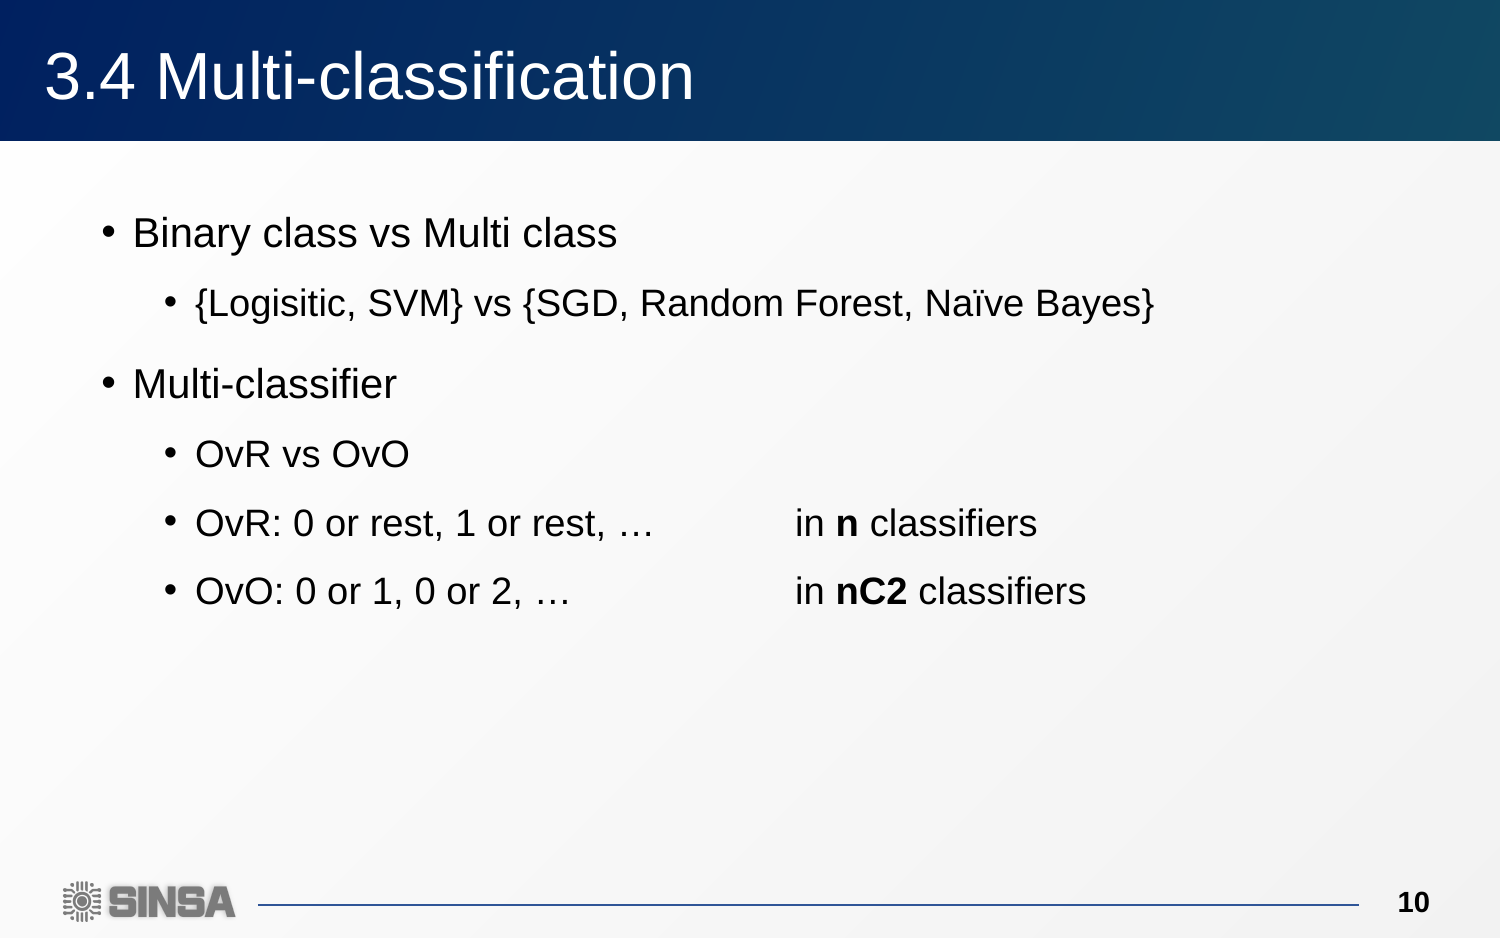

# 3.4 Multi-classification
Binary class vs Multi class
{Logisitic, SVM} vs {SGD, Random Forest, Naïve Bayes}
Multi-classifier
OvR vs OvO
OvR: 0 or rest, 1 or rest, …	in n classifiers
OvO: 0 or 1, 0 or 2, …		in nC2 classifiers

10